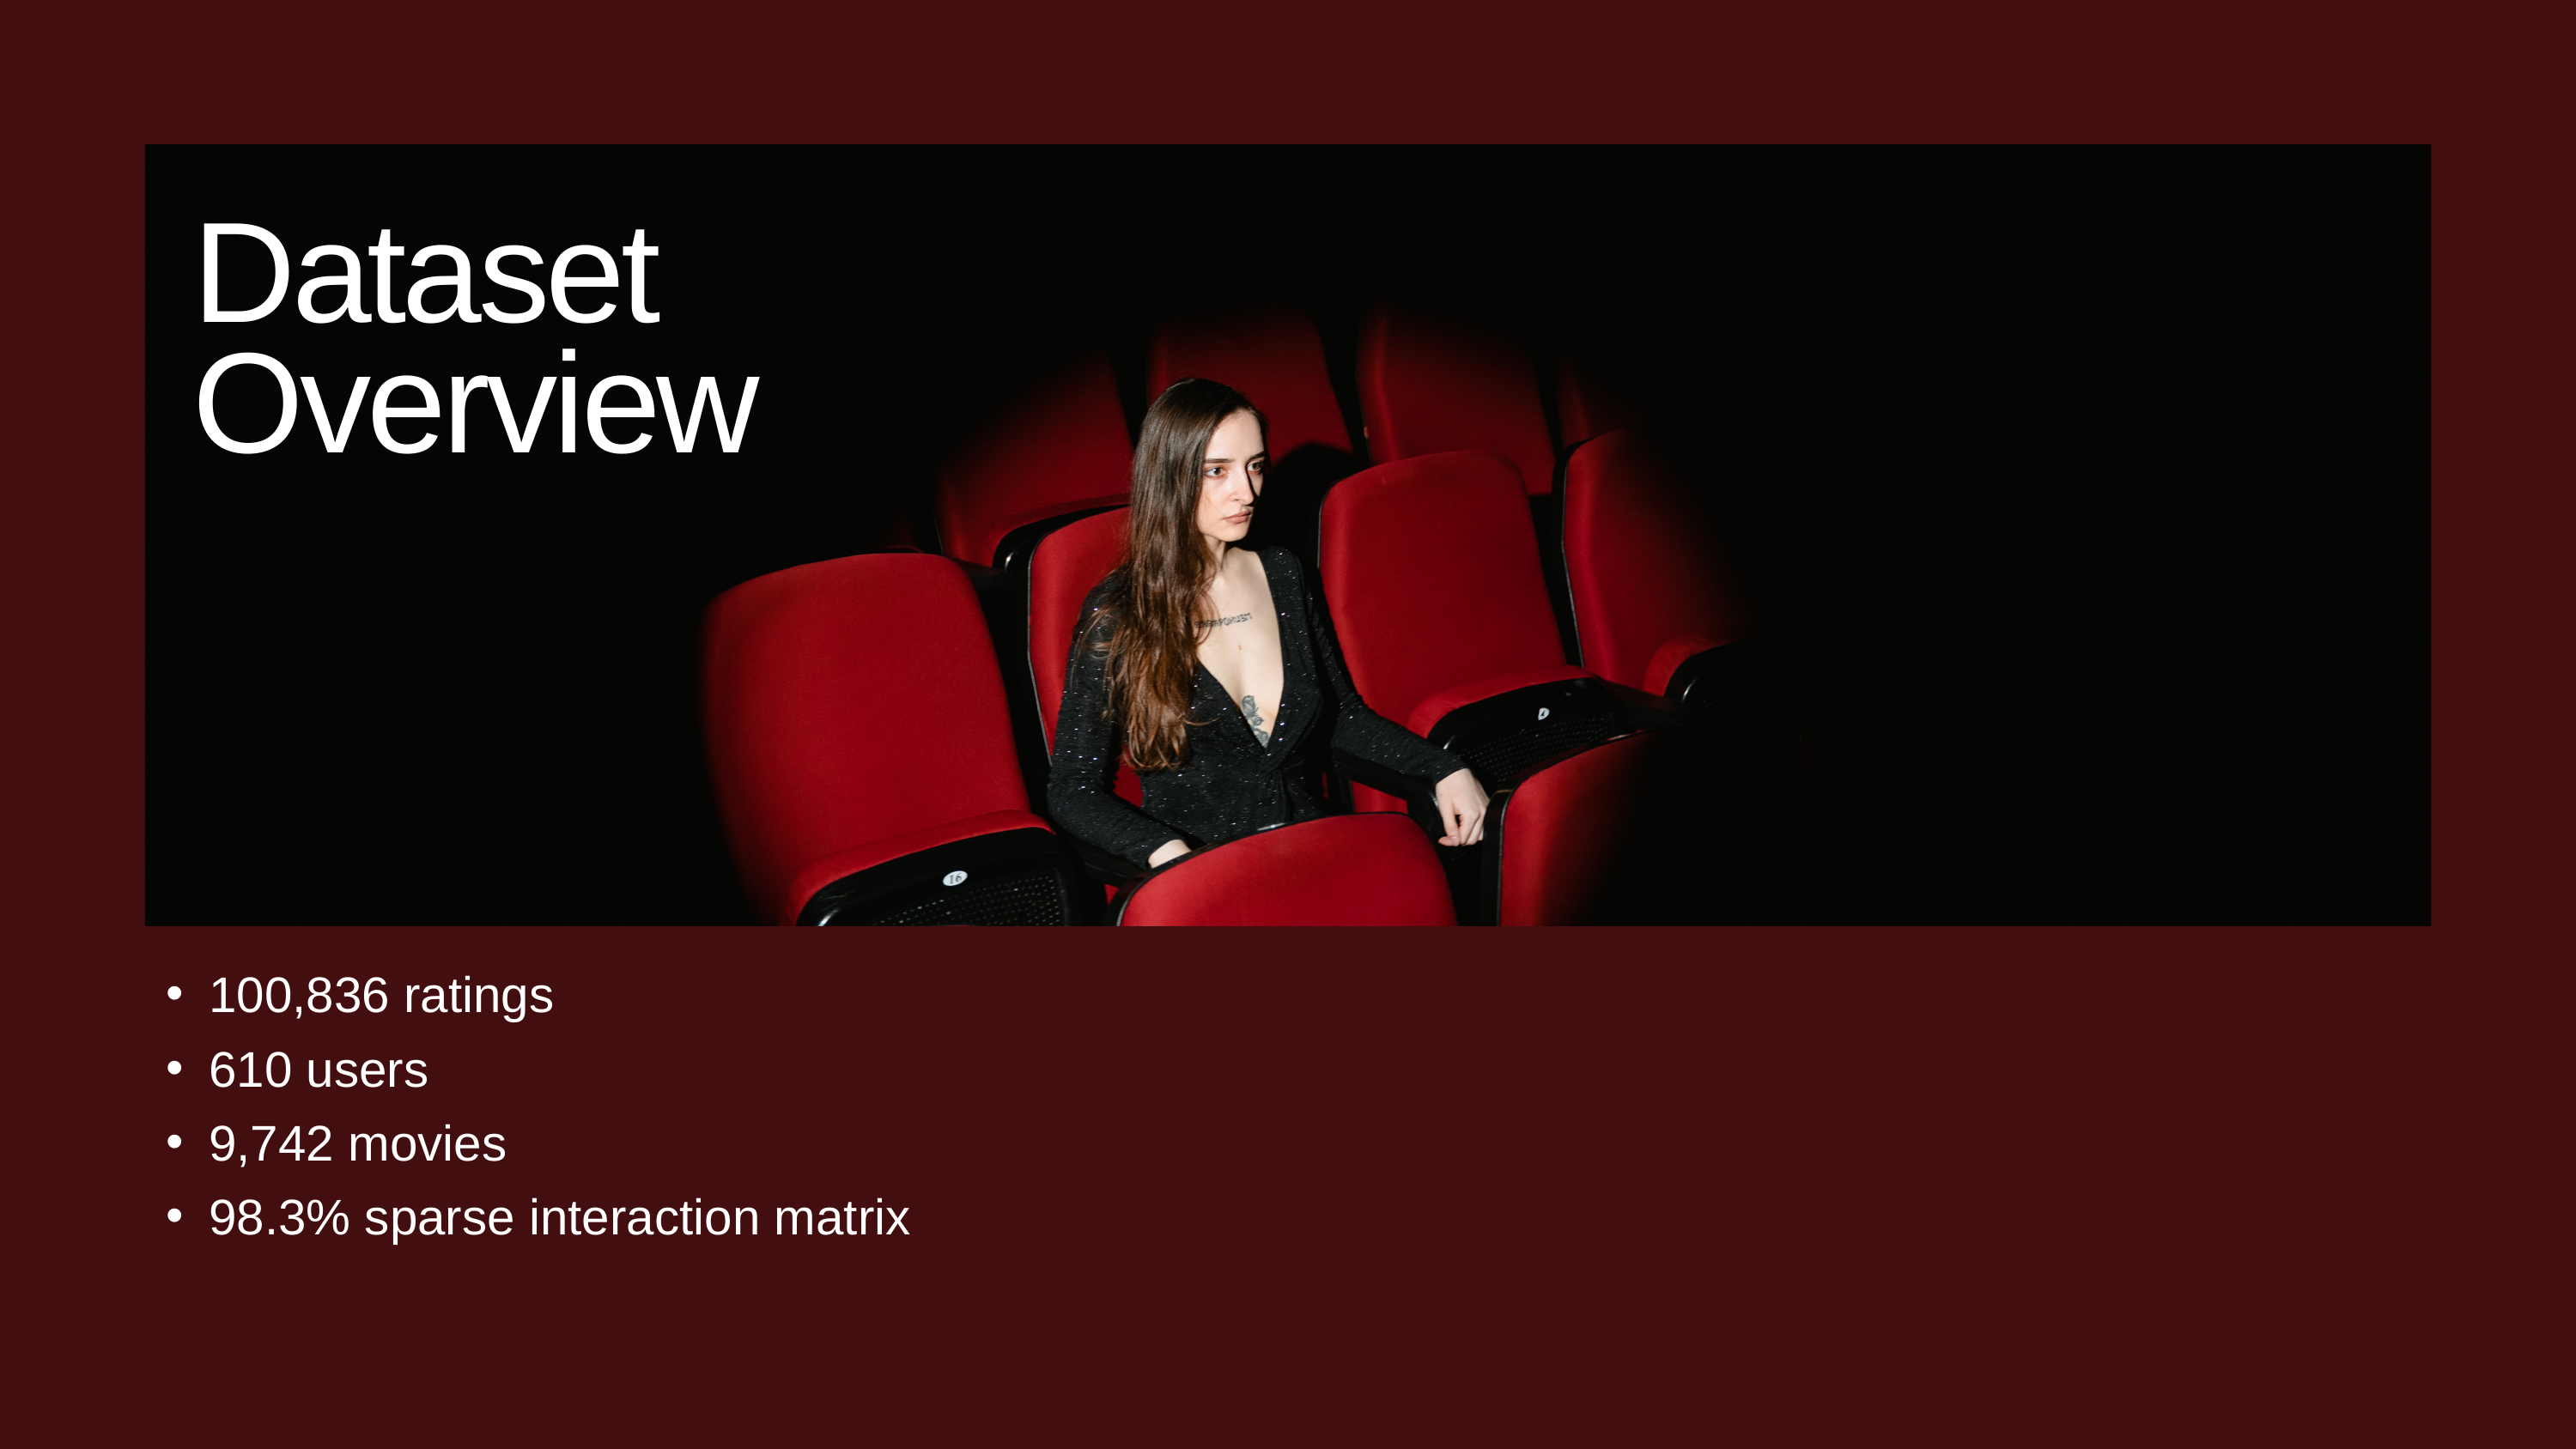

Dataset Overview
100,836 ratings
610 users
9,742 movies
98.3% sparse interaction matrix